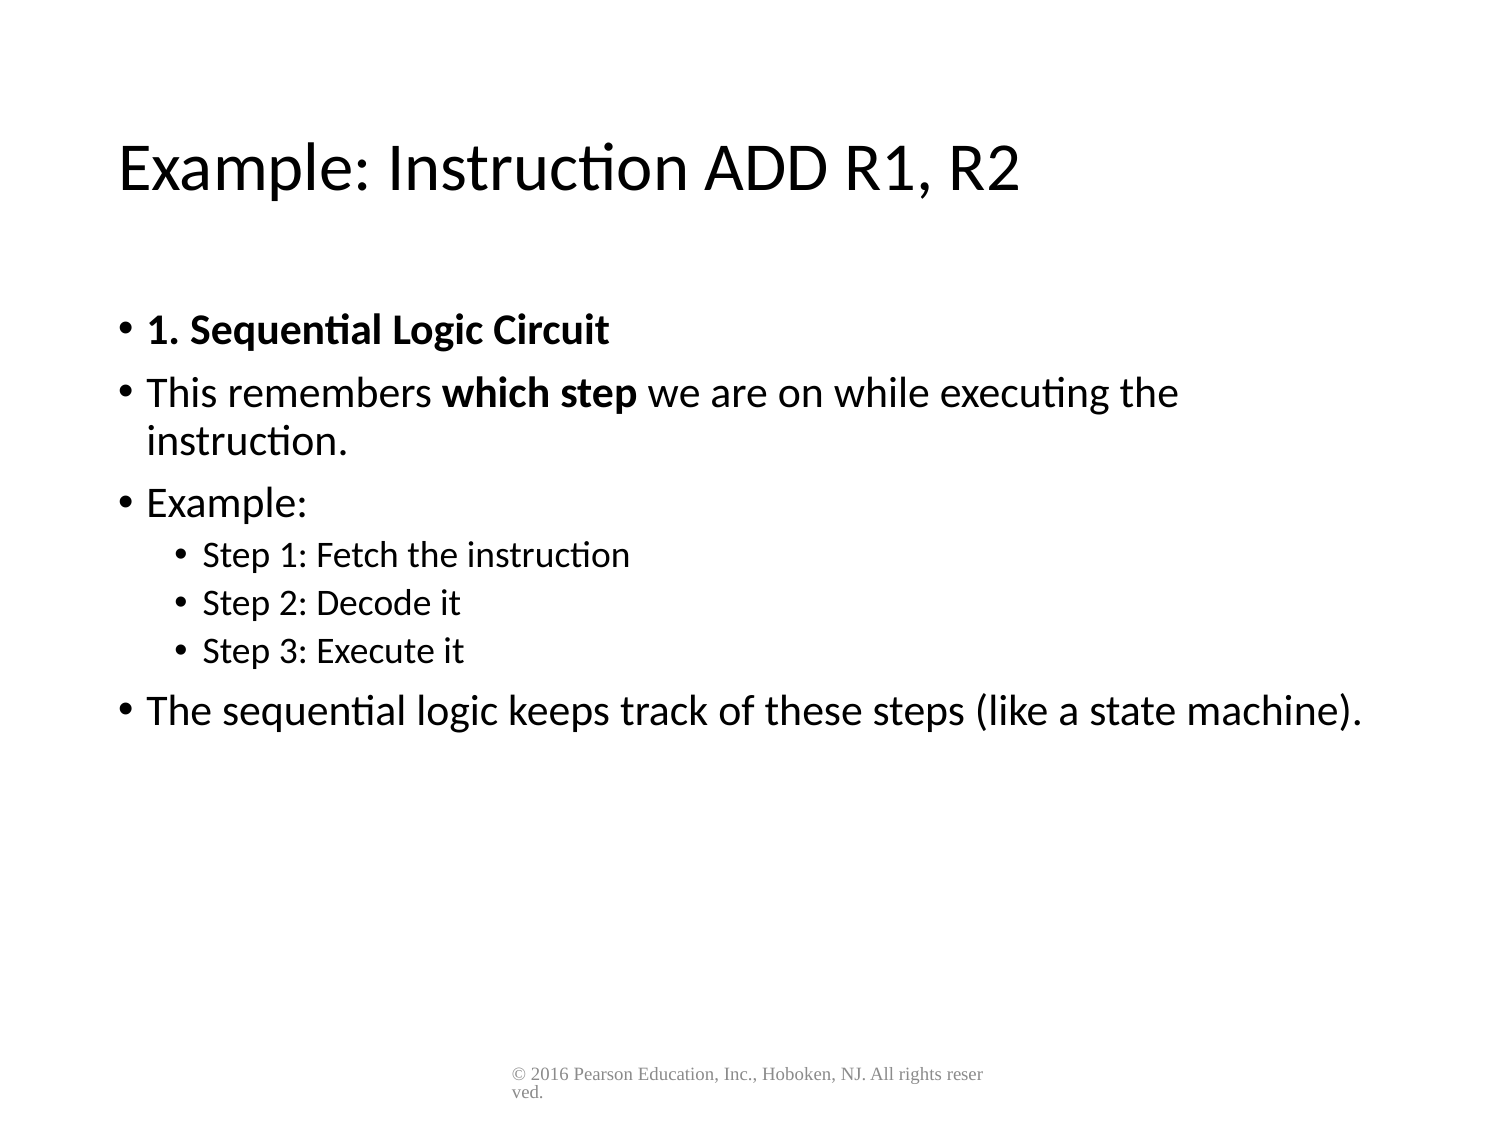

# Example: Instruction ADD R1, R2
1. Sequential Logic Circuit
This remembers which step we are on while executing the instruction.
Example:
Step 1: Fetch the instruction
Step 2: Decode it
Step 3: Execute it
The sequential logic keeps track of these steps (like a state machine).

© 2016 Pearson Education, Inc., Hoboken, NJ. All rights reserved.